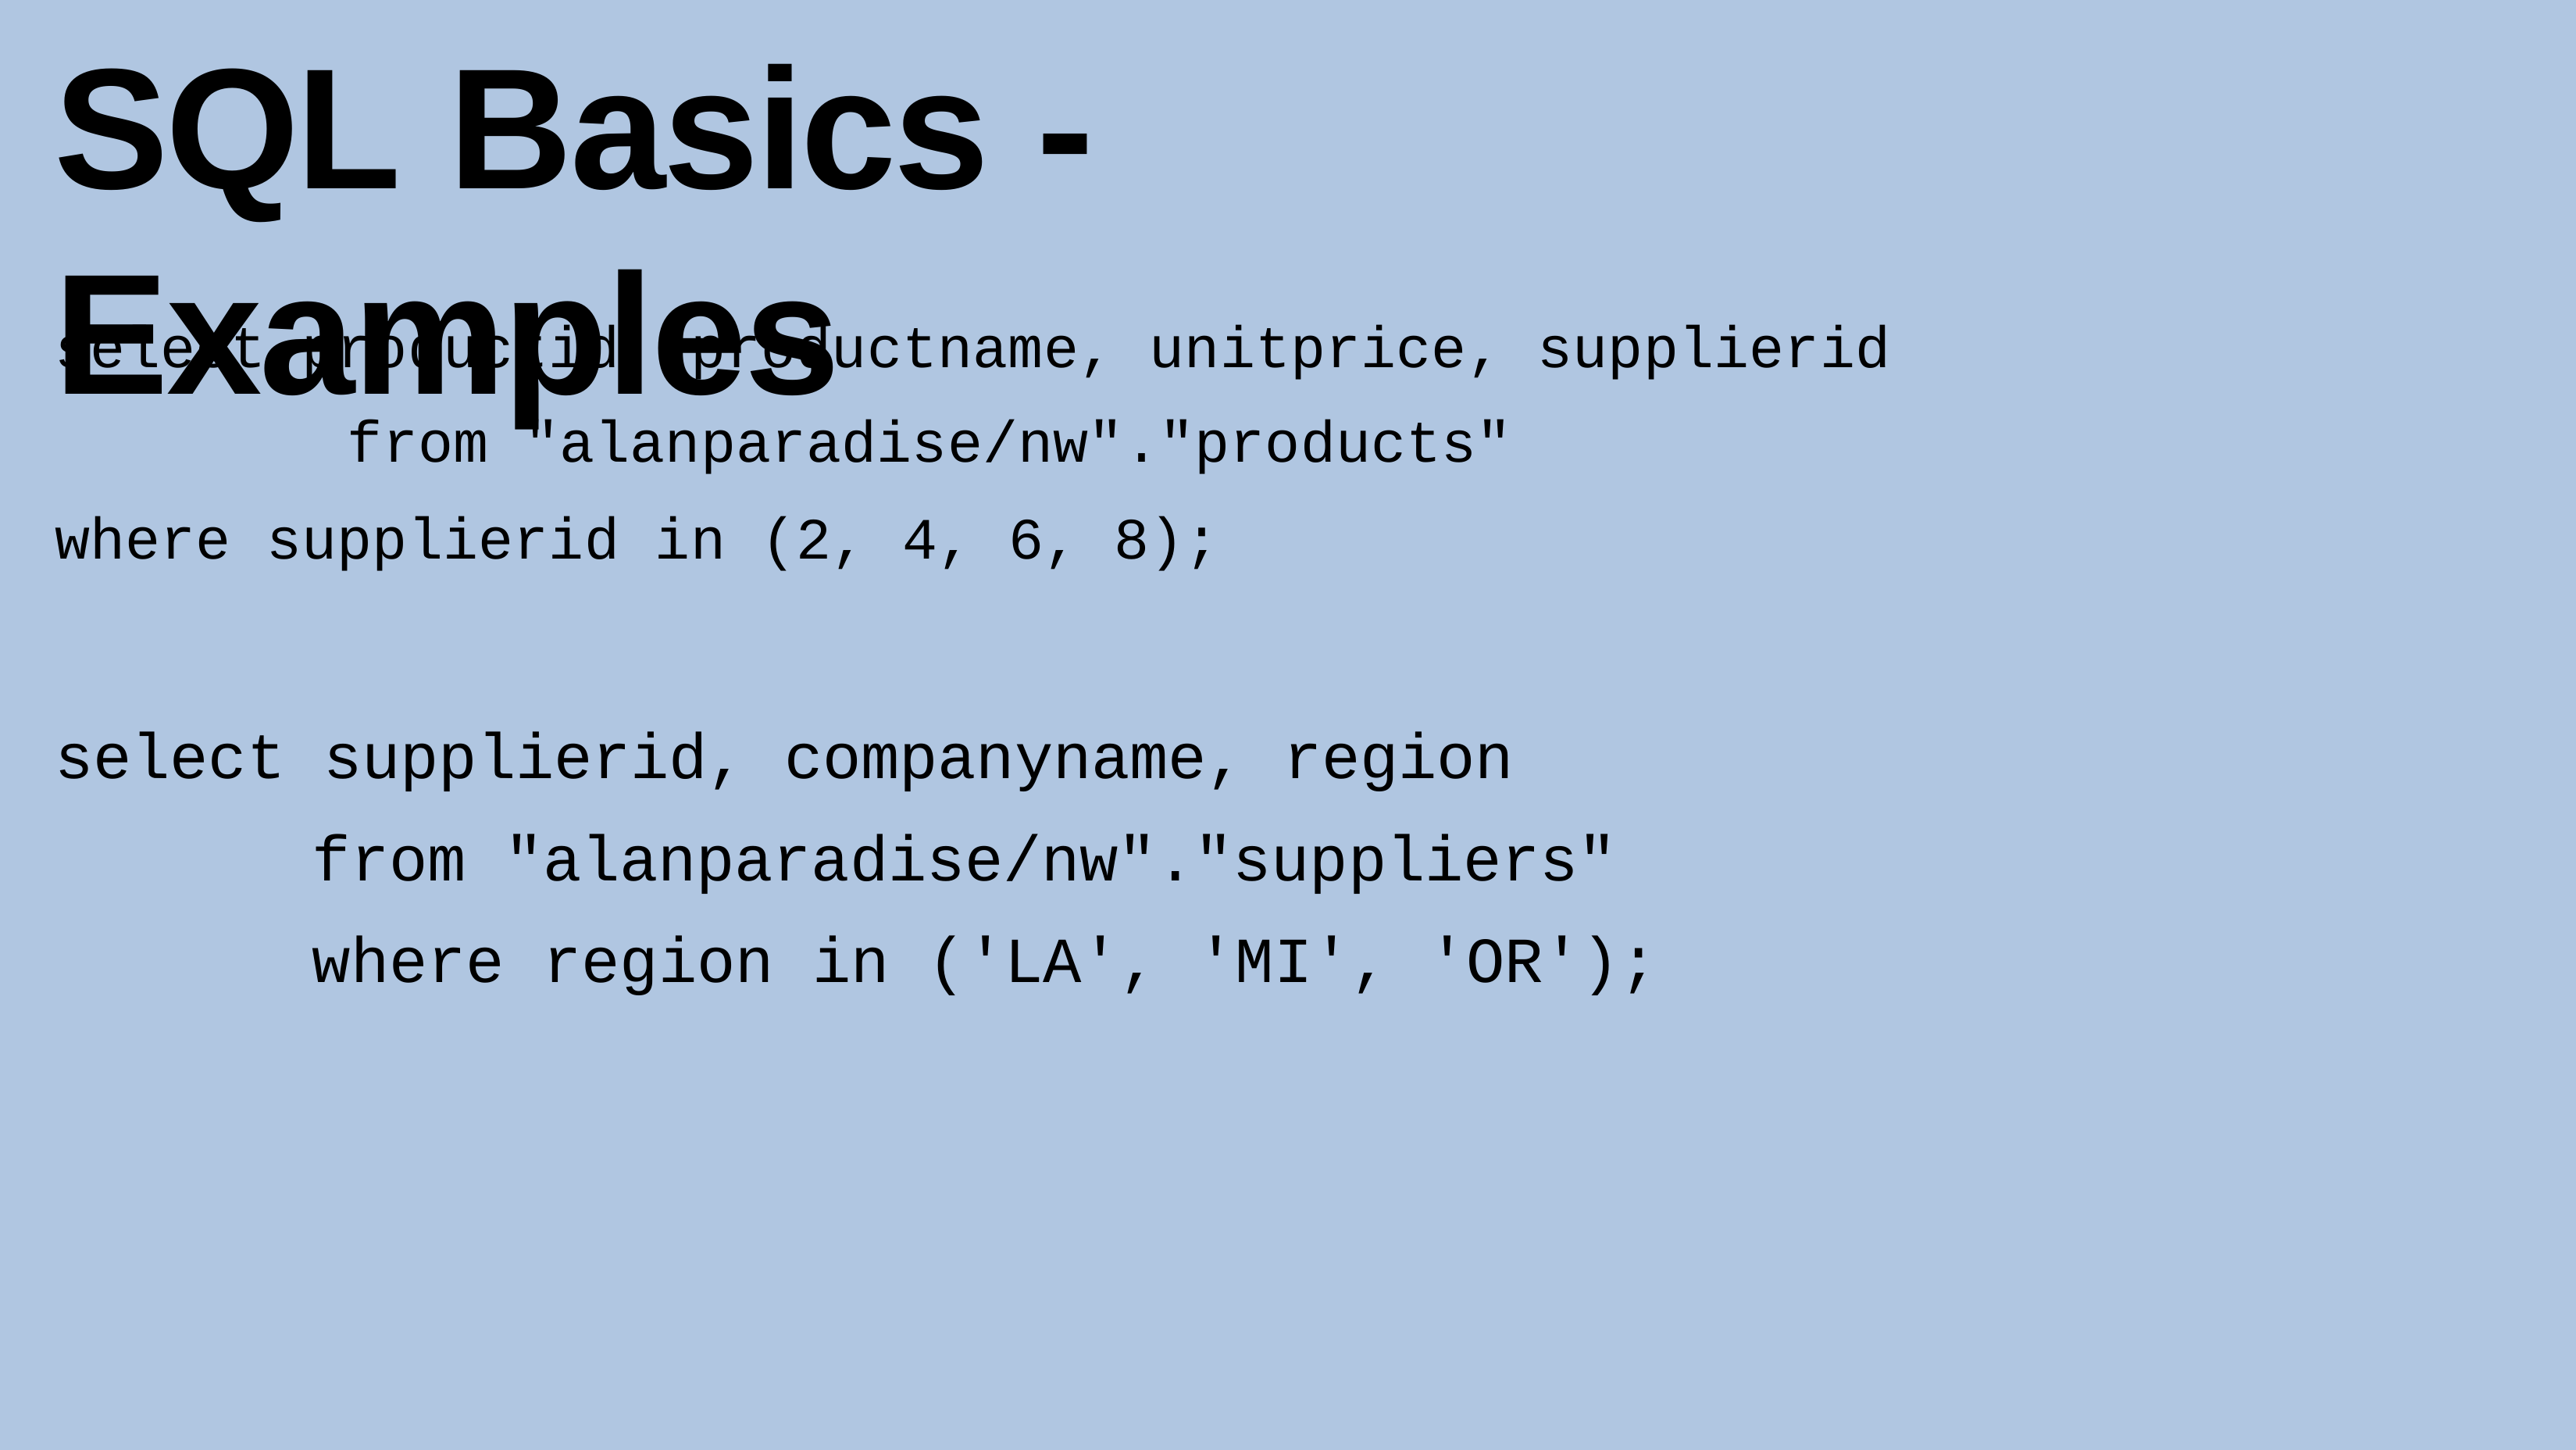

# SQL Basics - Examples
select productid, productname, unitprice, supplierid  from "alanparadise/nw"."products"
where supplierid in (2, 4, 6, 8);

select supplierid, companyname, region  from "alanparadise/nw"."suppliers"  where region in ('LA', 'MI', 'OR');